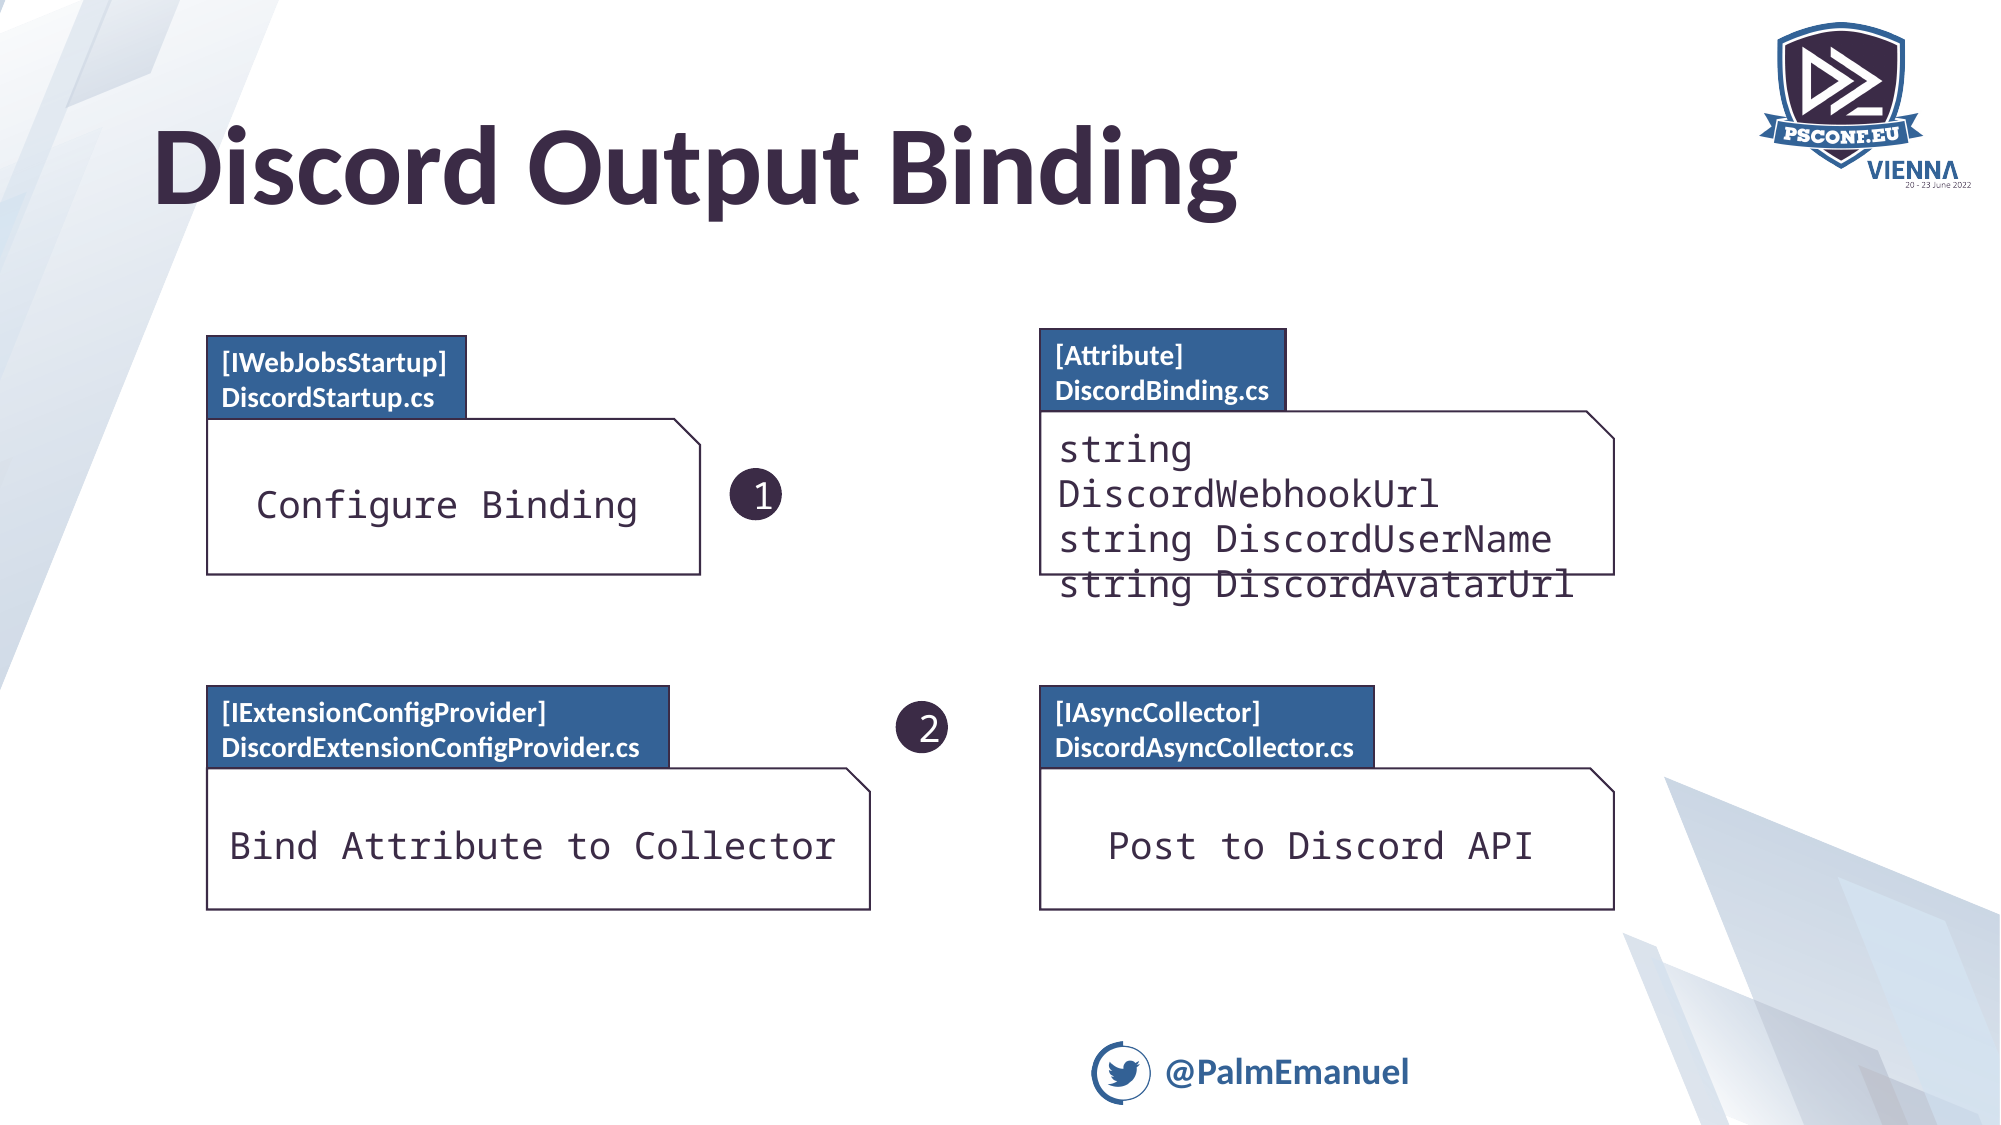

# Discord Output Binding
[Attribute]
DiscordBinding.cs
string DiscordWebhookUrl
string DiscordUserName
string DiscordAvatarUrl
[IWebJobsStartup]
DiscordStartup.cs
Configure Binding
1
[IAsyncCollector]
DiscordAsyncCollector.cs
Post to Discord API
[IExtensionConfigProvider]
DiscordExtensionConfigProvider.cs
Bind Attribute to Collector
2